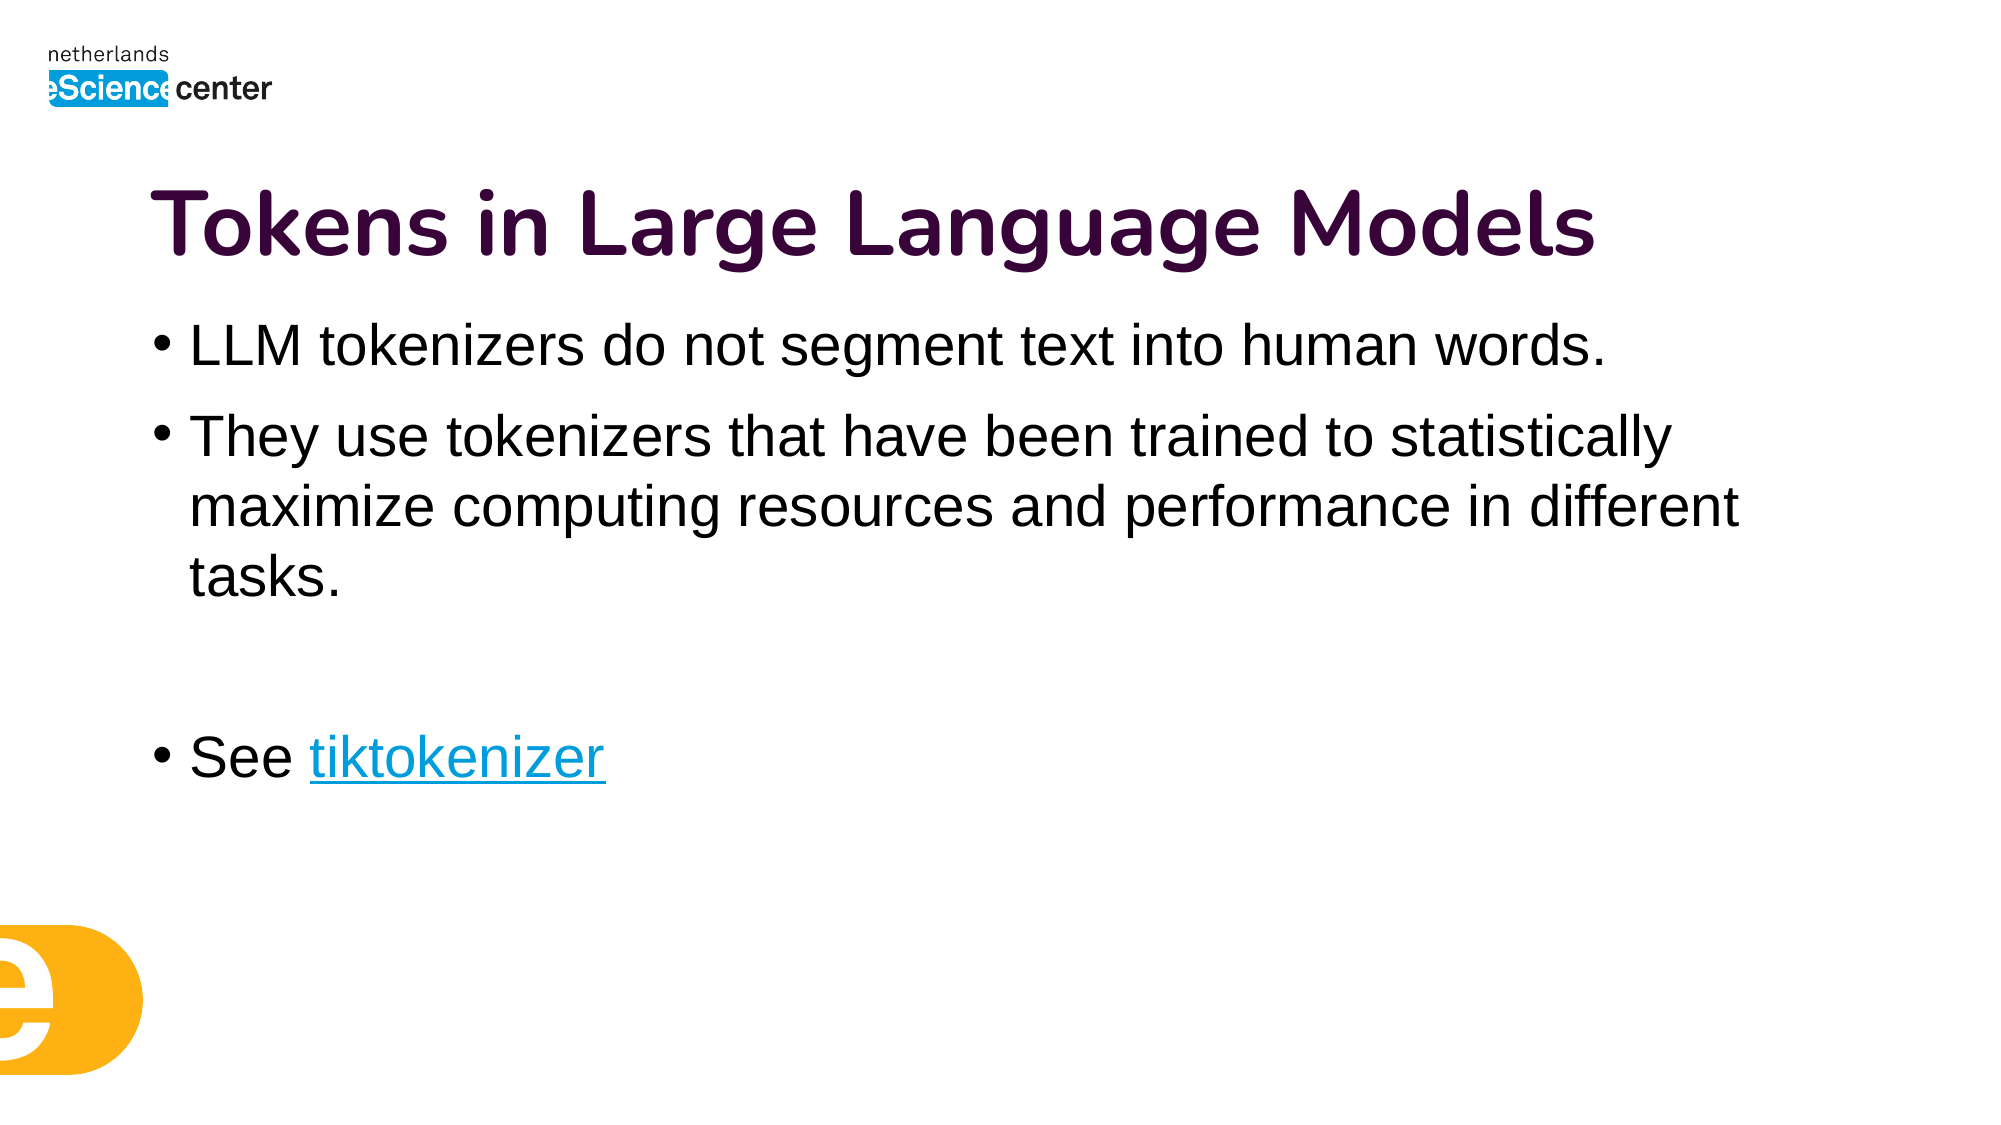

# Tokens in Large Language Models
LLM tokenizers do not segment text into human words.
They use tokenizers that have been trained to statistically maximize computing resources and performance in different tasks.

See tiktokenizer